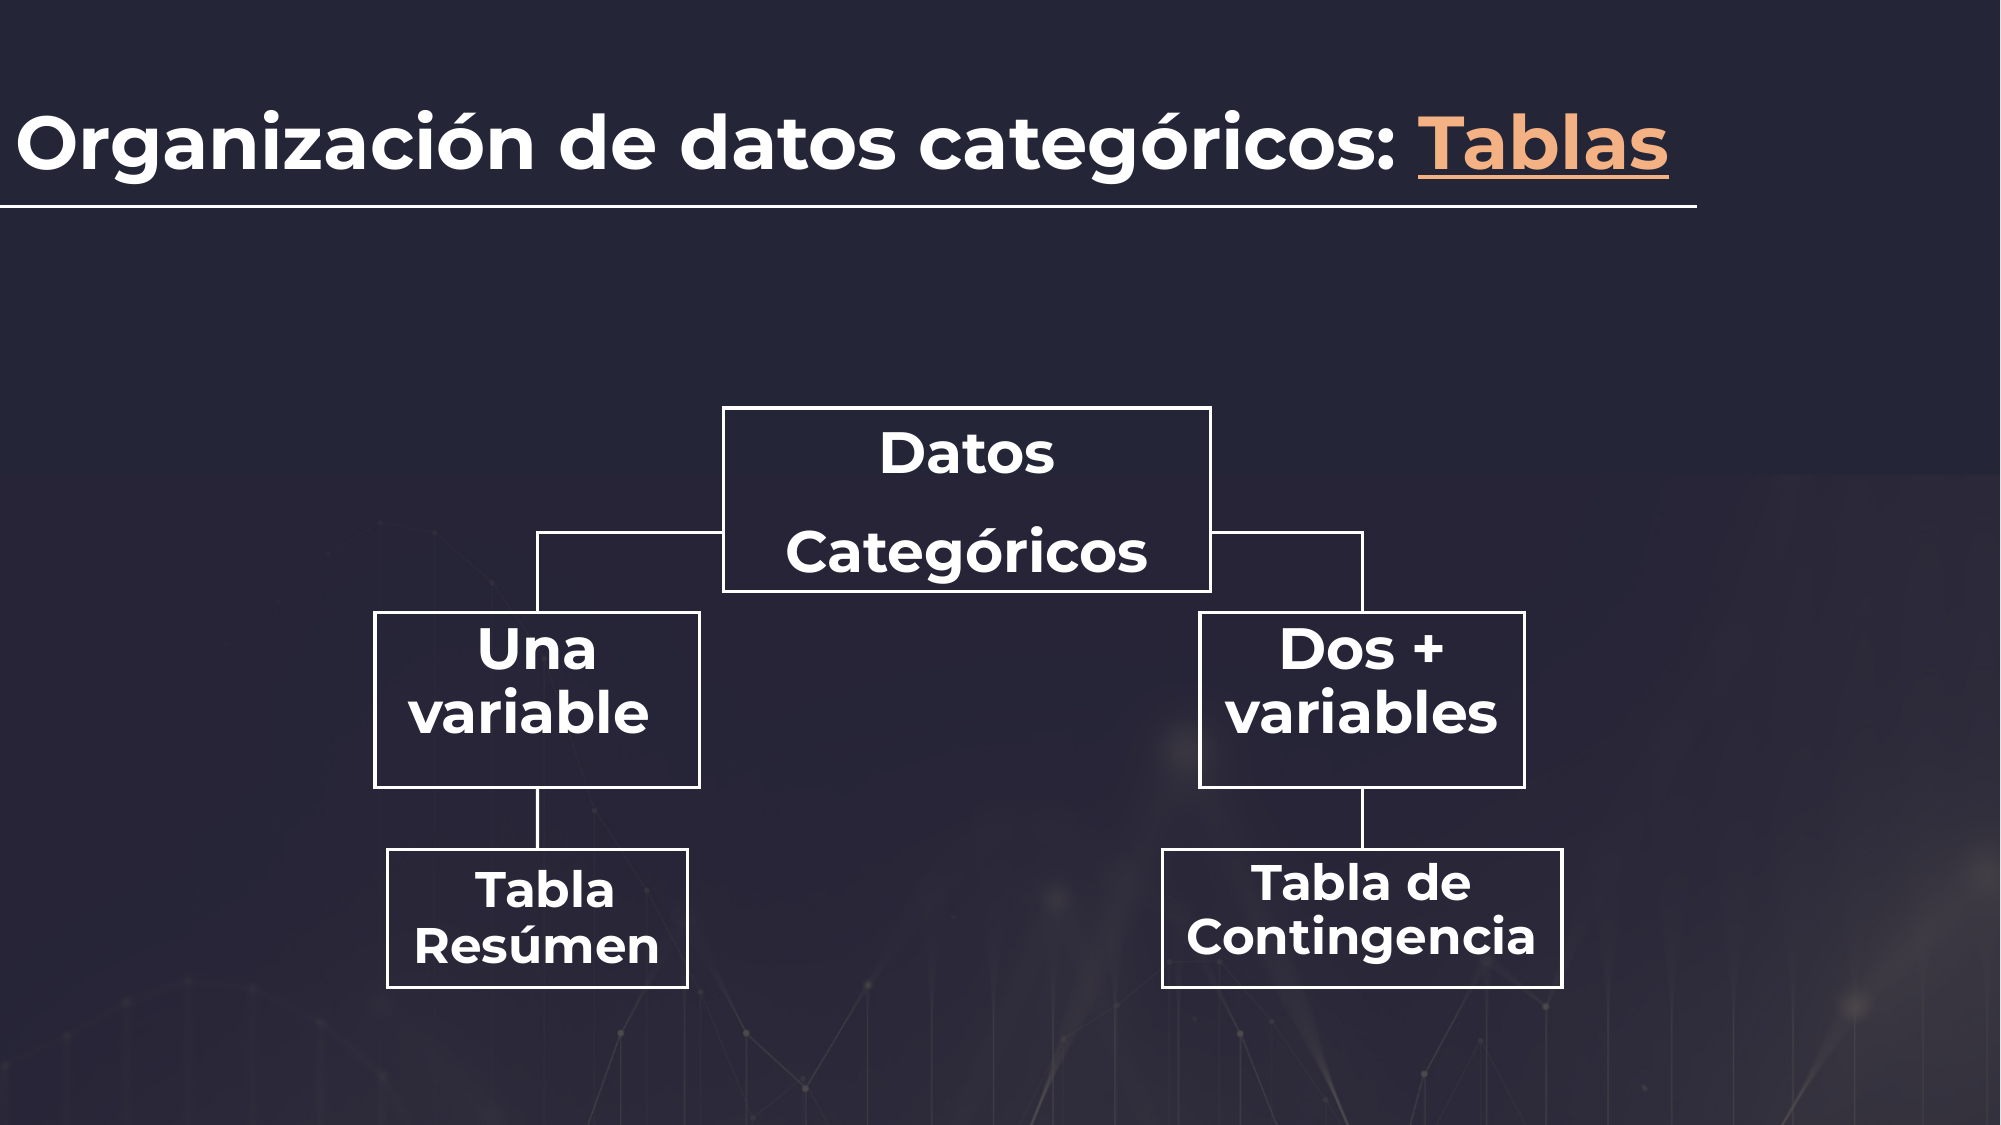

Organización de datos categóricos: Tablas
Datos
Categóricos
Una variable
Dos + variables

 Tabla Resúmen
Tabla de Contingencia